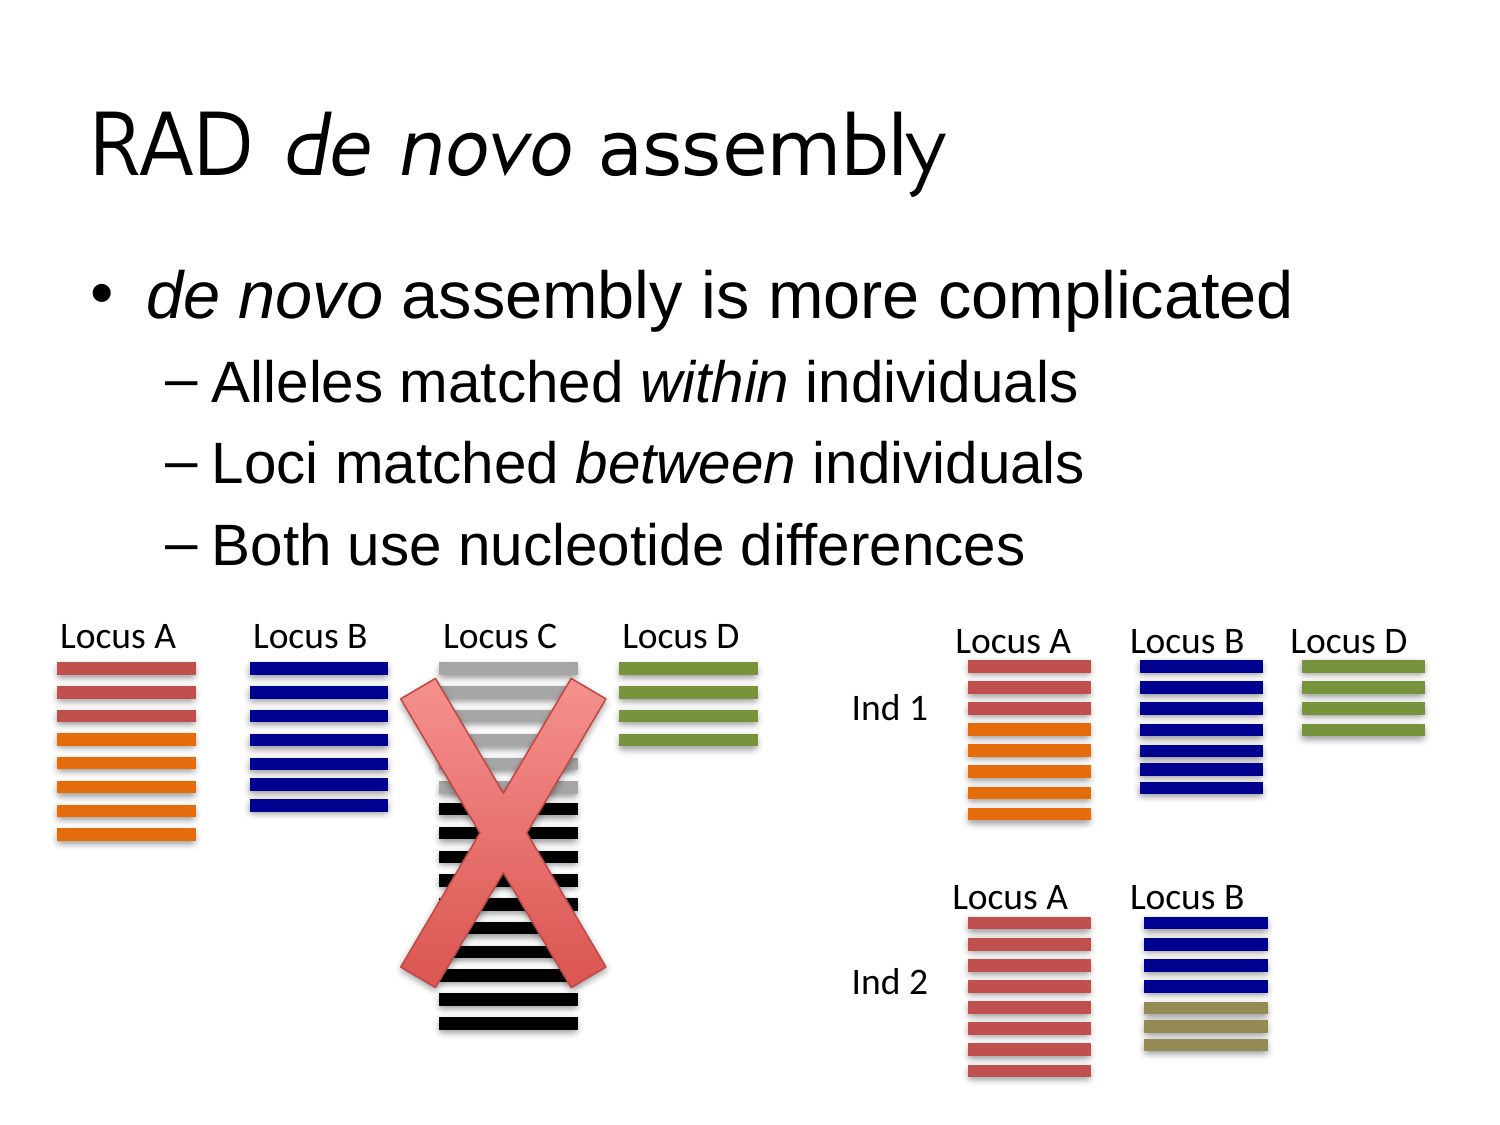

# RAD de novo assembly
de novo assembly is more complicated
Alleles matched within individuals
Loci matched between individuals
Both use nucleotide differences

Locus A
Locus B
Locus C
Locus D
Locus A
Locus B
Locus D
Ind 1
Locus A
Locus B
Ind 2